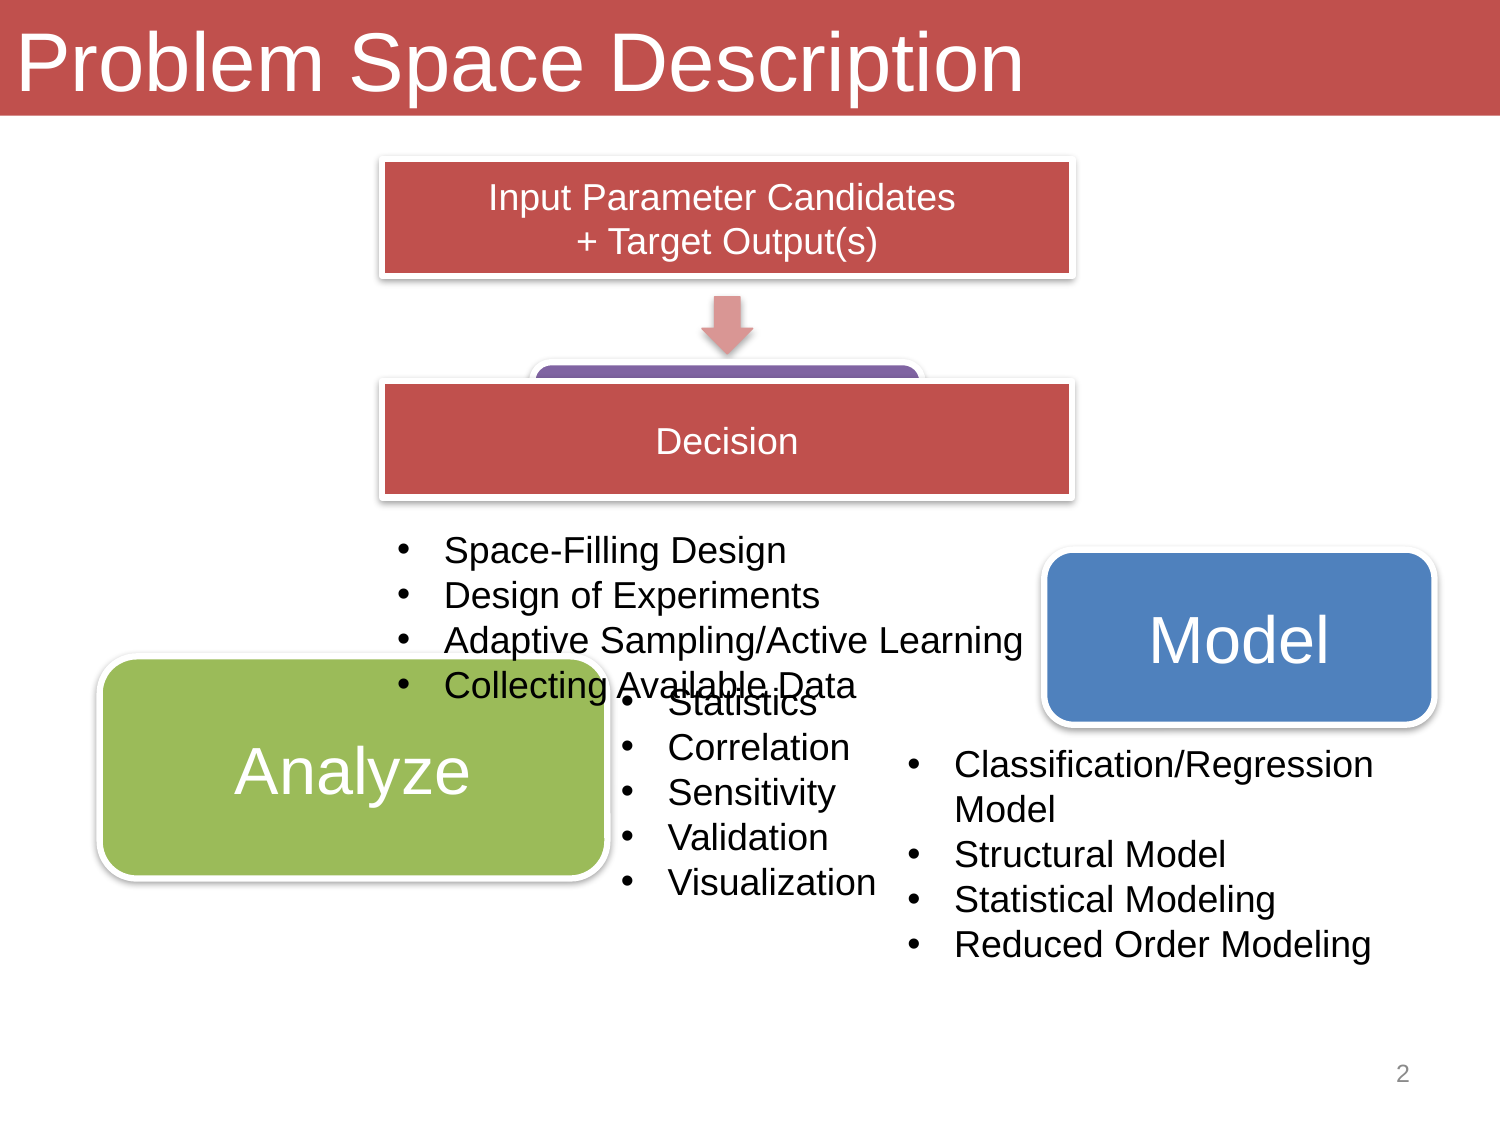

# Problem Space Description
Input Parameter Candidates
+ Target Output(s)

Sample
Decision
Space-Filling Design
Design of Experiments
Adaptive Sampling/Active Learning
Collecting Available Data
Model
Analyze
Statistics
Correlation
Sensitivity
Validation
Visualization
Classification/Regression Model
Structural Model
Statistical Modeling
Reduced Order Modeling
2